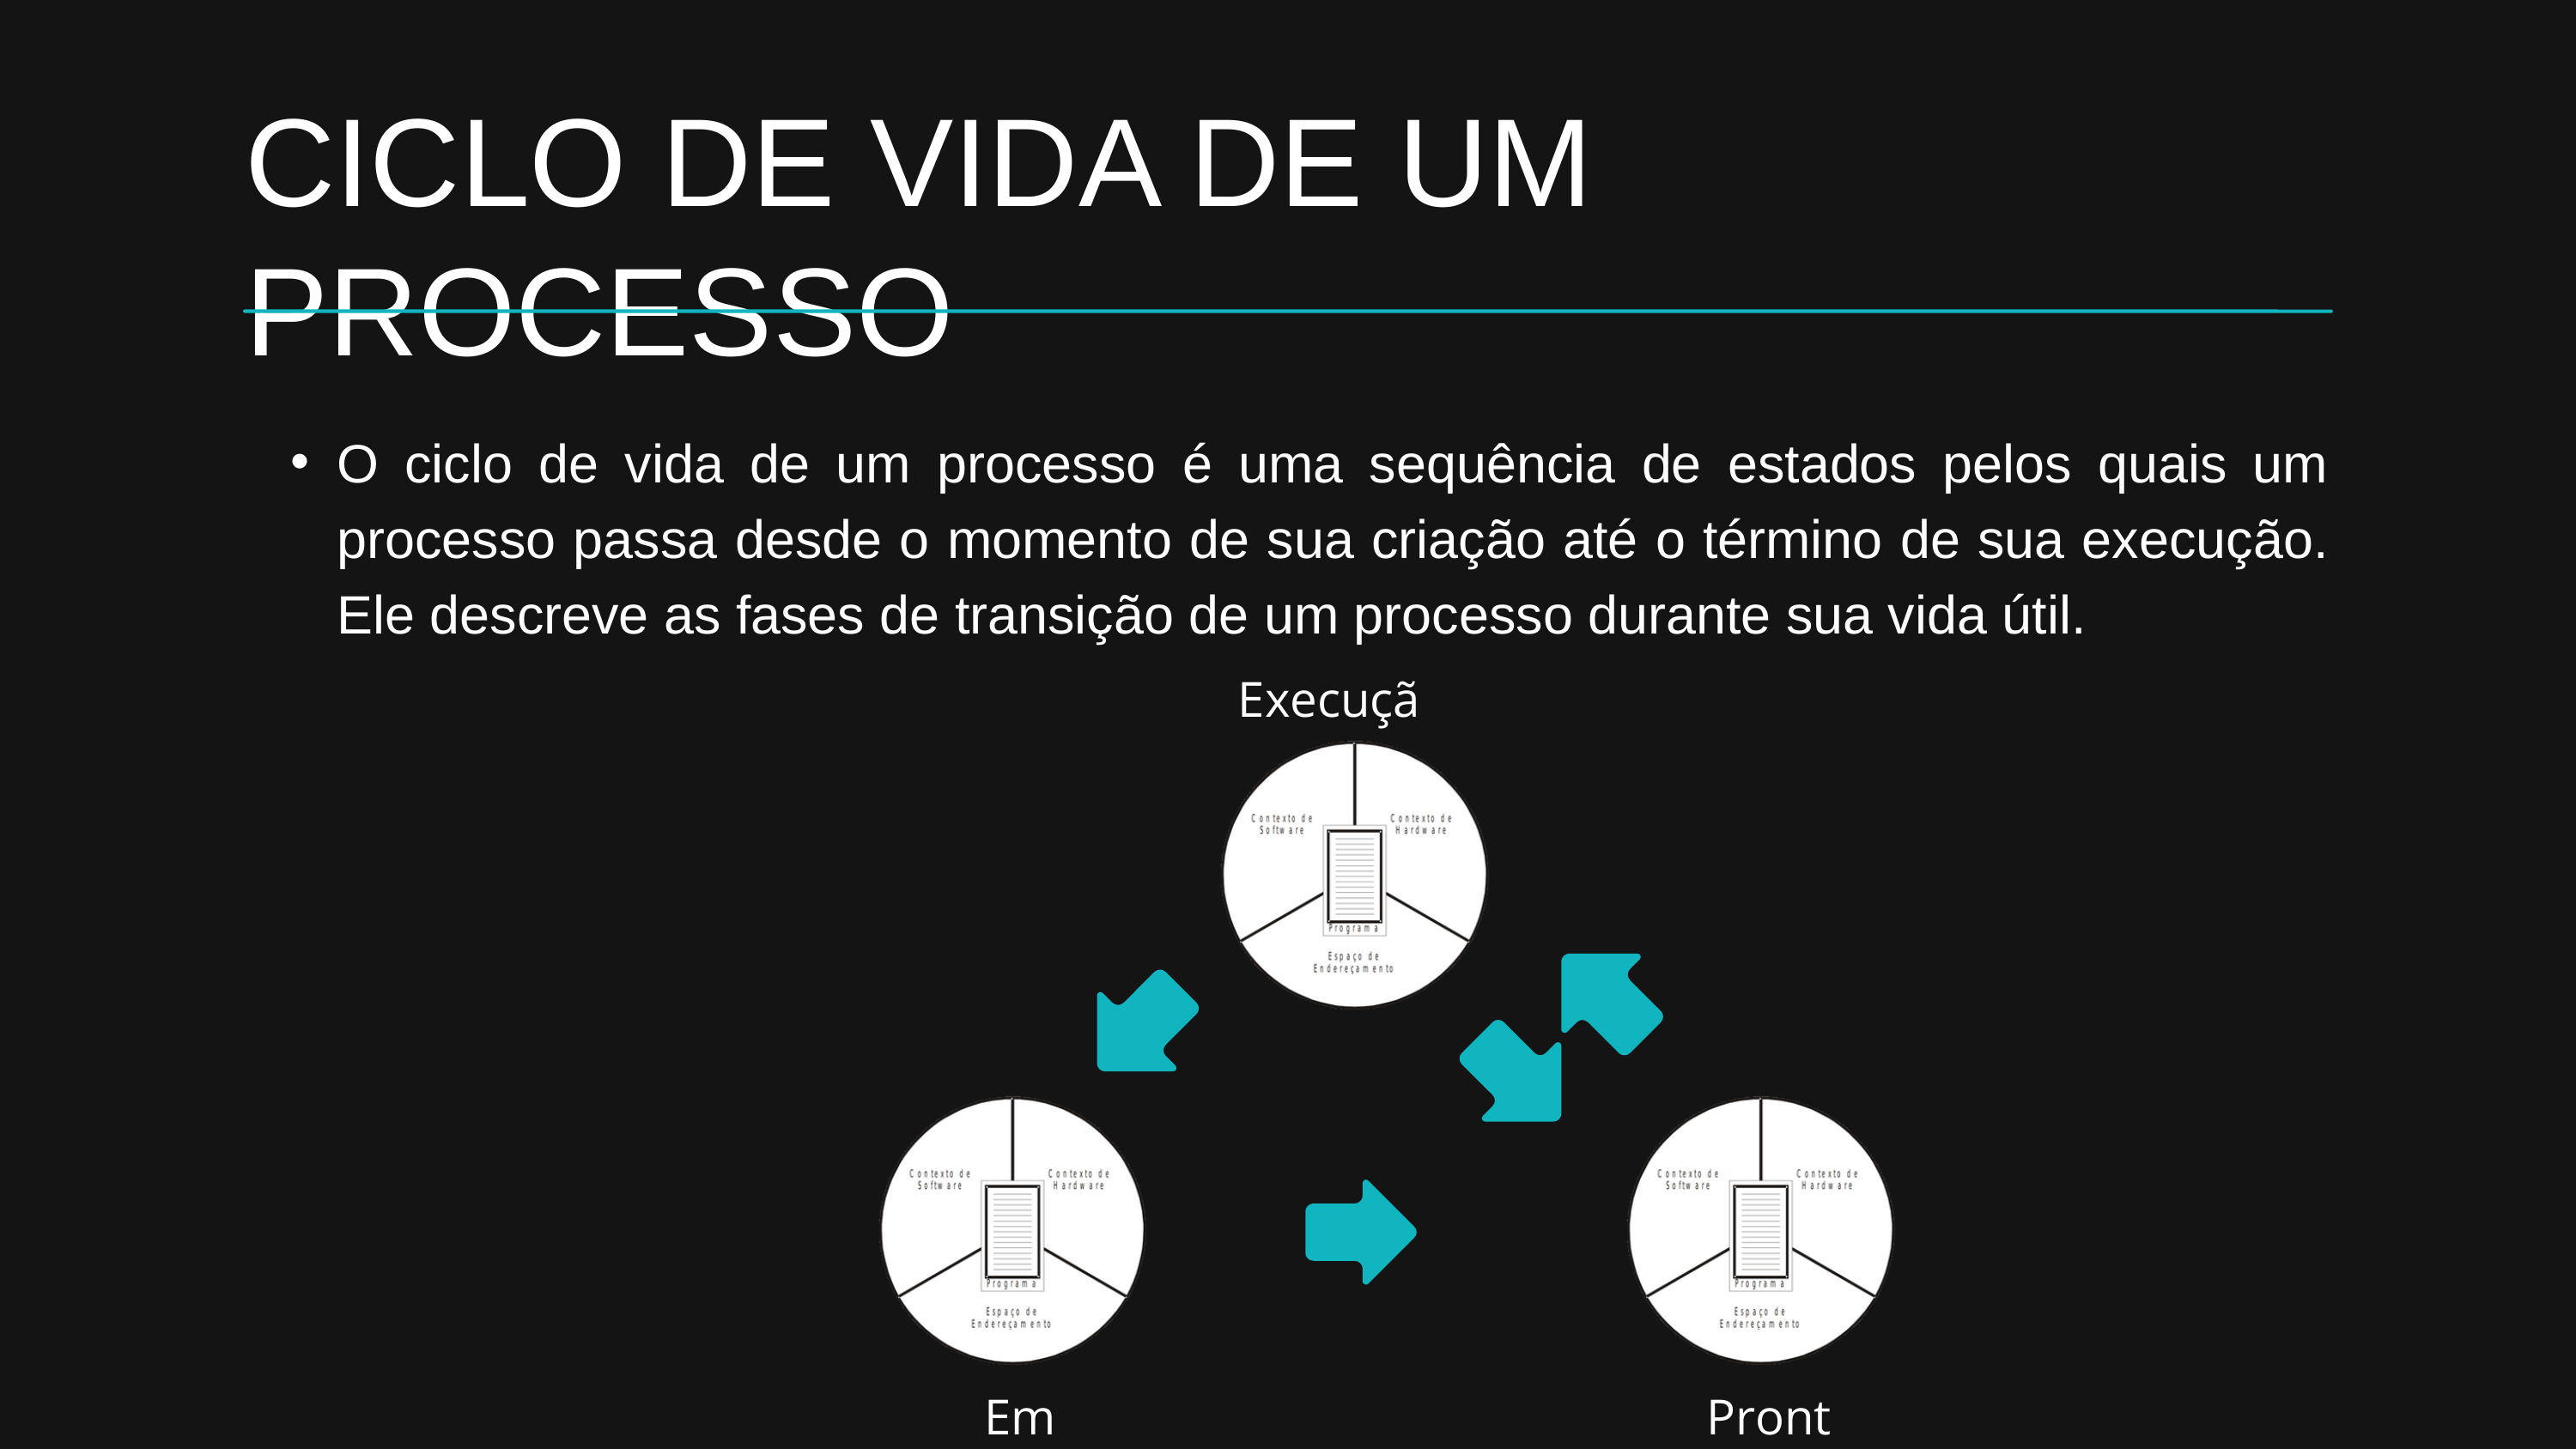

CICLO DE VIDA DE UM PROCESSO

O ciclo de vida de um processo é uma sequência de estados pelos quais um processo passa desde o momento de sua criação até o término de sua execução. Ele descreve as fases de transição de um processo durante sua vida útil.
Execução

Em Espera
Pronto